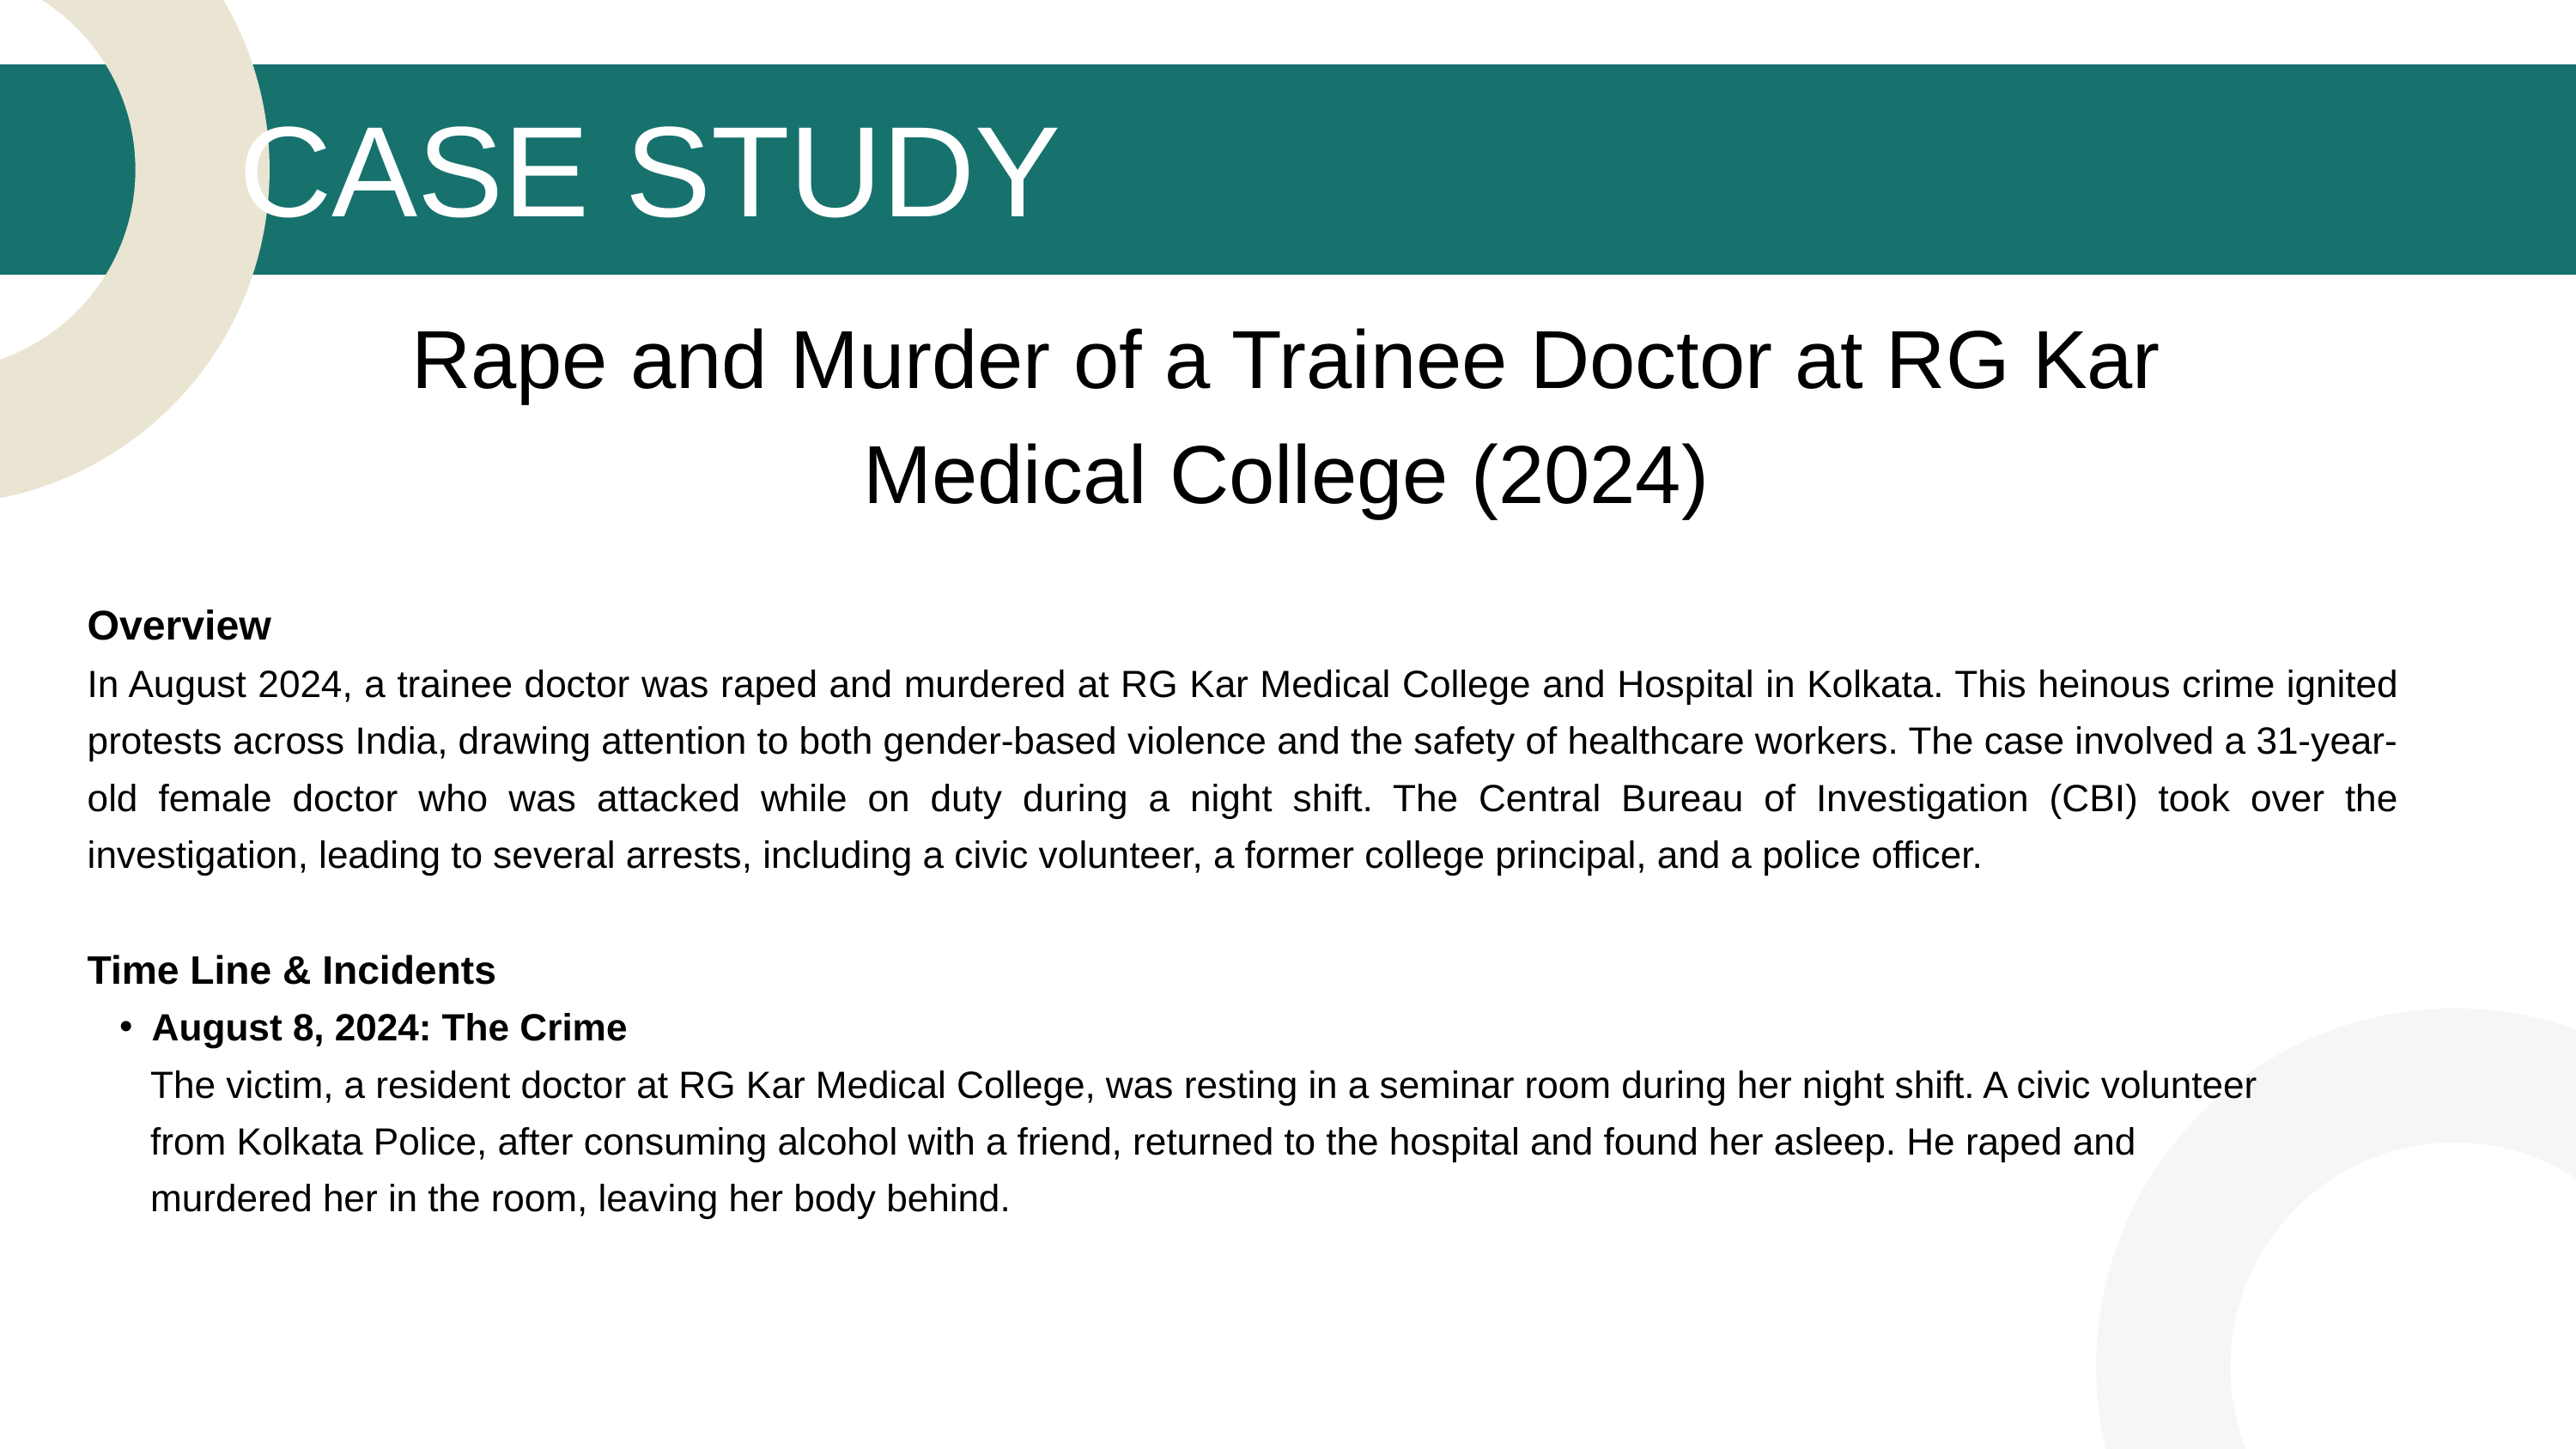

CASE STUDY
 Rape and Murder of a Trainee Doctor at RG Kar
Medical College (2024)

Overview
In August 2024, a trainee doctor was raped and murdered at RG Kar Medical College and Hospital in Kolkata. This heinous crime ignited protests across India, drawing attention to both gender-based violence and the safety of healthcare workers. The case involved a 31-year-old female doctor who was attacked while on duty during a night shift. The Central Bureau of Investigation (CBI) took over the investigation, leading to several arrests, including a civic volunteer, a former college principal, and a police officer.

Time Line & Incidents
August 8, 2024: The Crime
      The victim, a resident doctor at RG Kar Medical College, was resting in a seminar room during her night shift. A civic volunteer
      from Kolkata Police, after consuming alcohol with a friend, returned to the hospital and found her asleep. He raped and
      murdered her in the room, leaving her body behind.